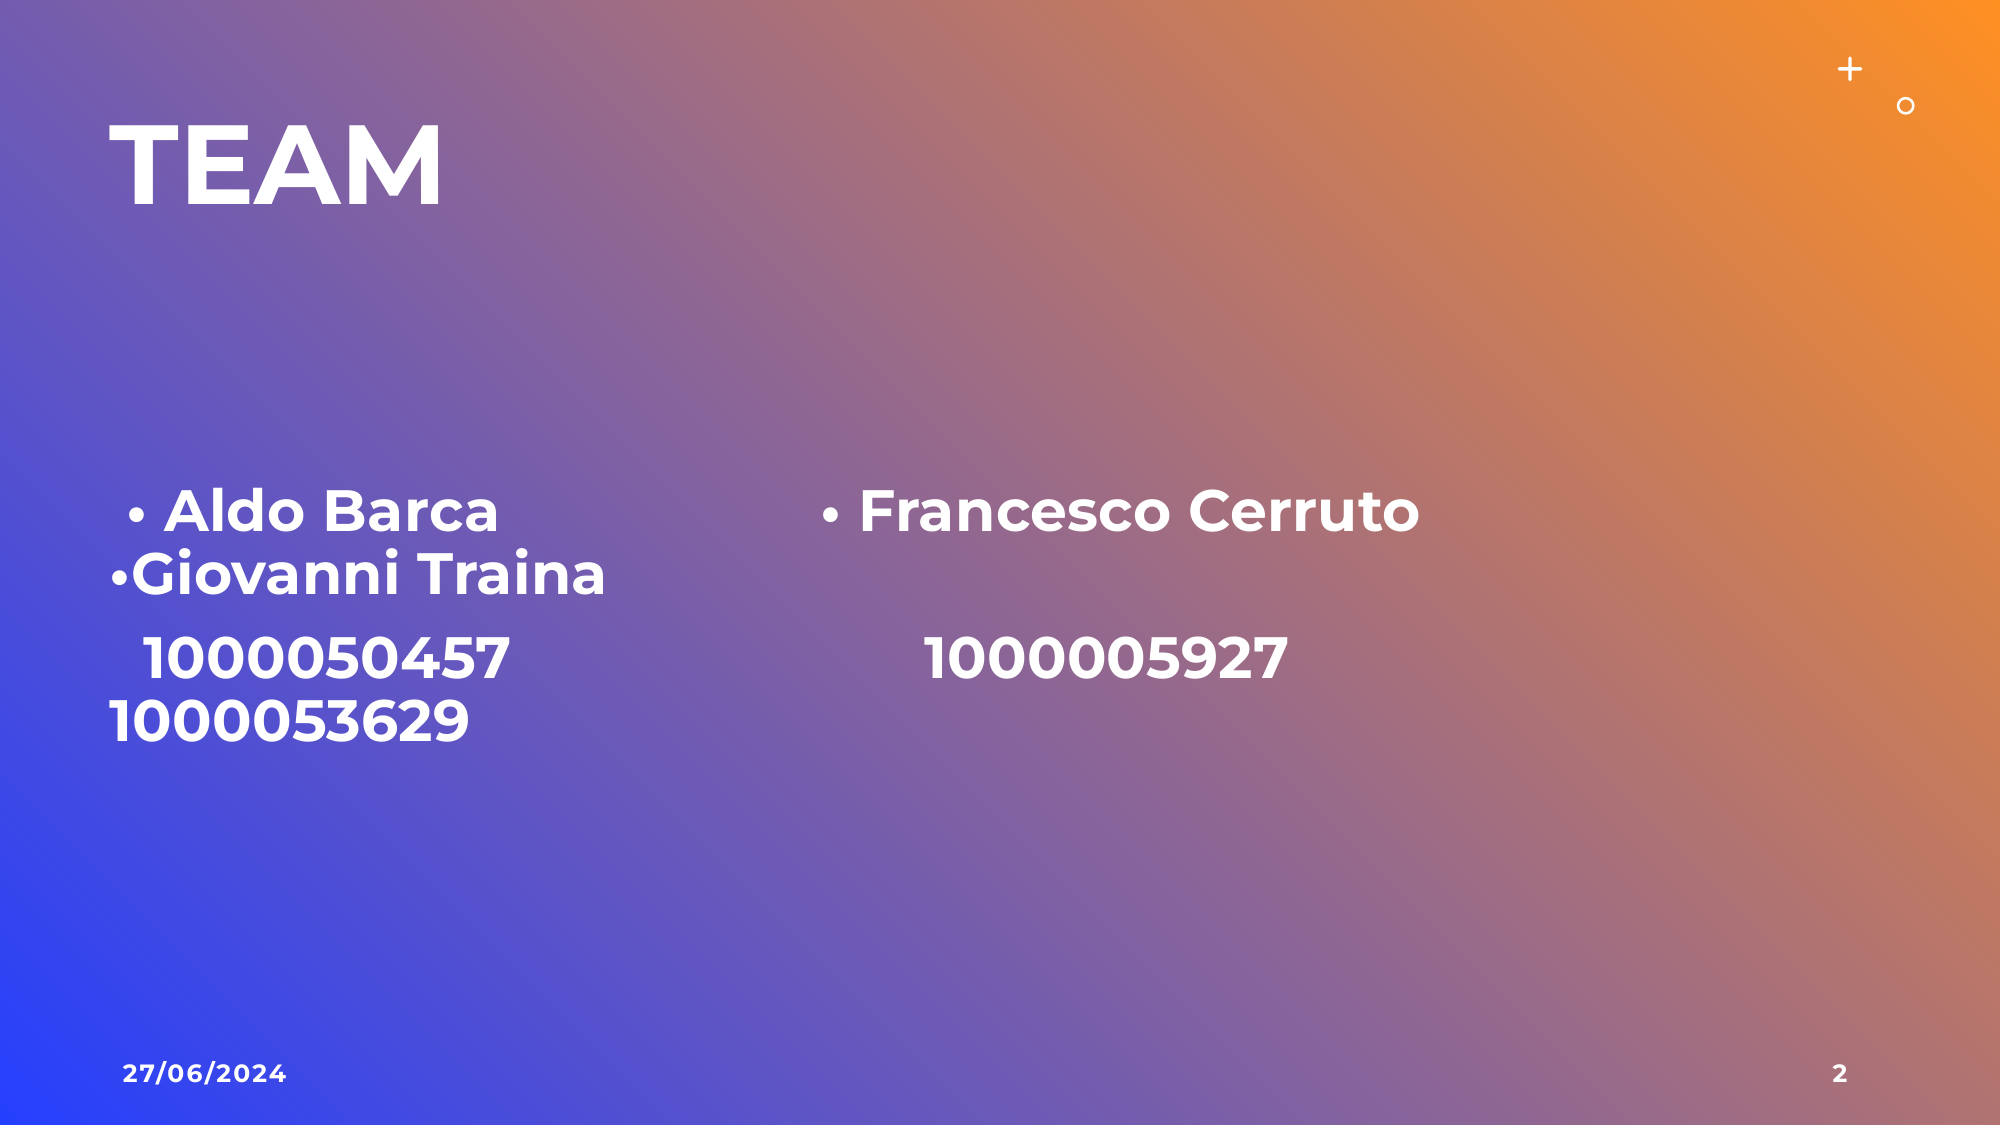

# Team

 • Aldo Barca                   • Francesco Cerruto                •Giovanni Traina
  1000050457                           1000005927                          1000053629

27/06/2024
2